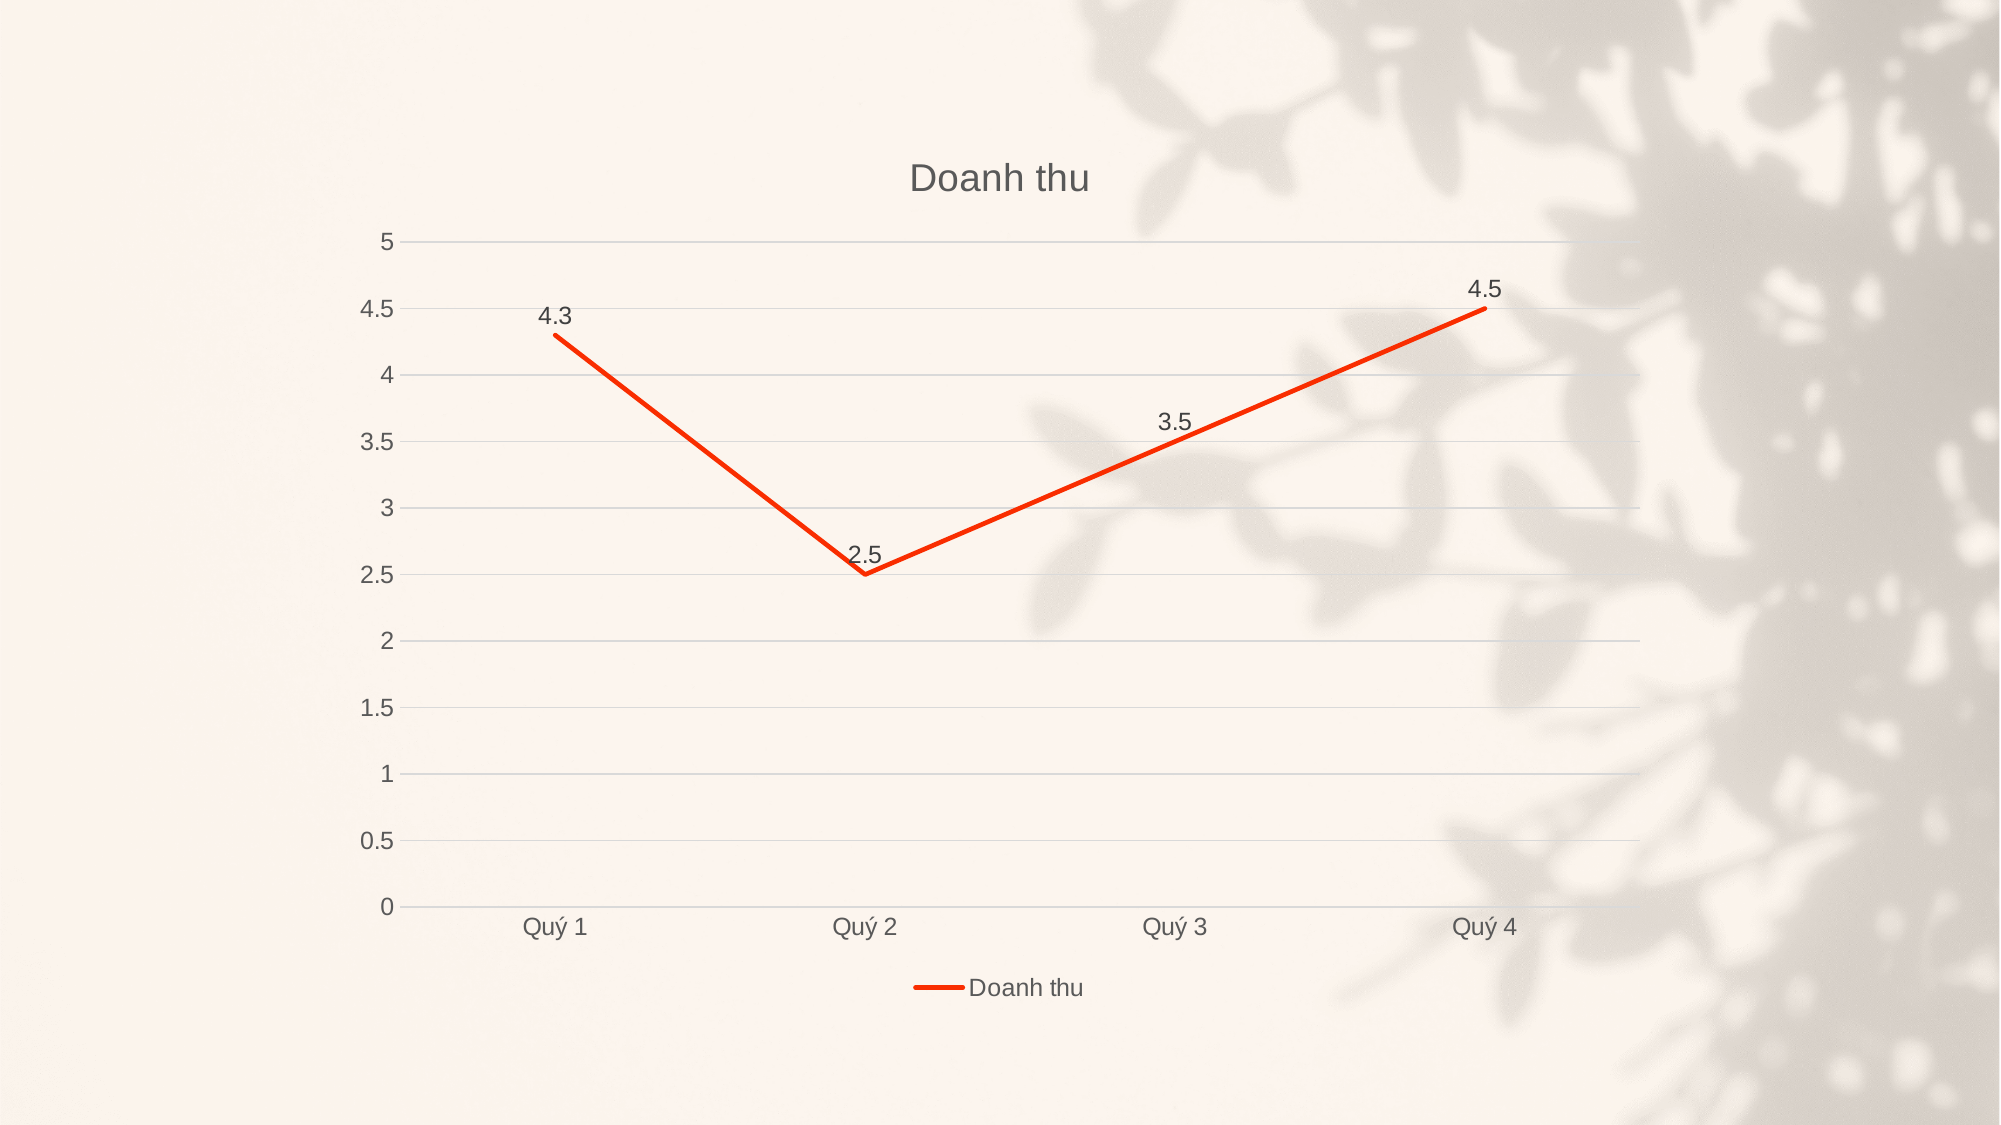

### Chart:

| Category | Doanh thu |
|---|---|
| Quý 1 | 4.3 |
| Quý 2 | 2.5 |
| Quý 3 | 3.5 |
| Quý 4 | 4.5 |